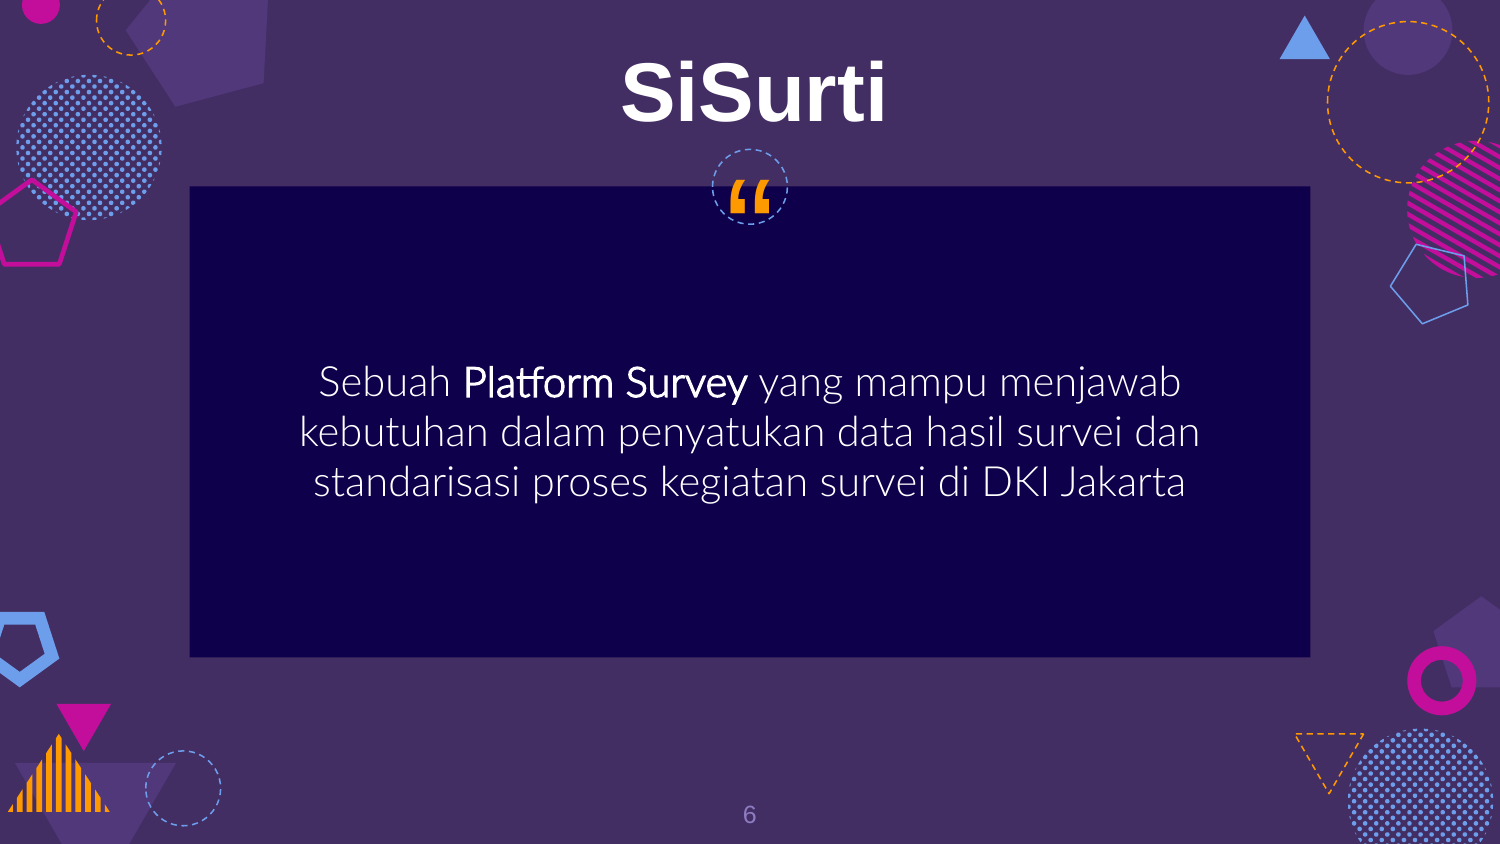

SiSurti
Sebuah Platform Survey yang mampu menjawab kebutuhan dalam penyatukan data hasil survei dan standarisasi proses kegiatan survei di DKI Jakarta
6